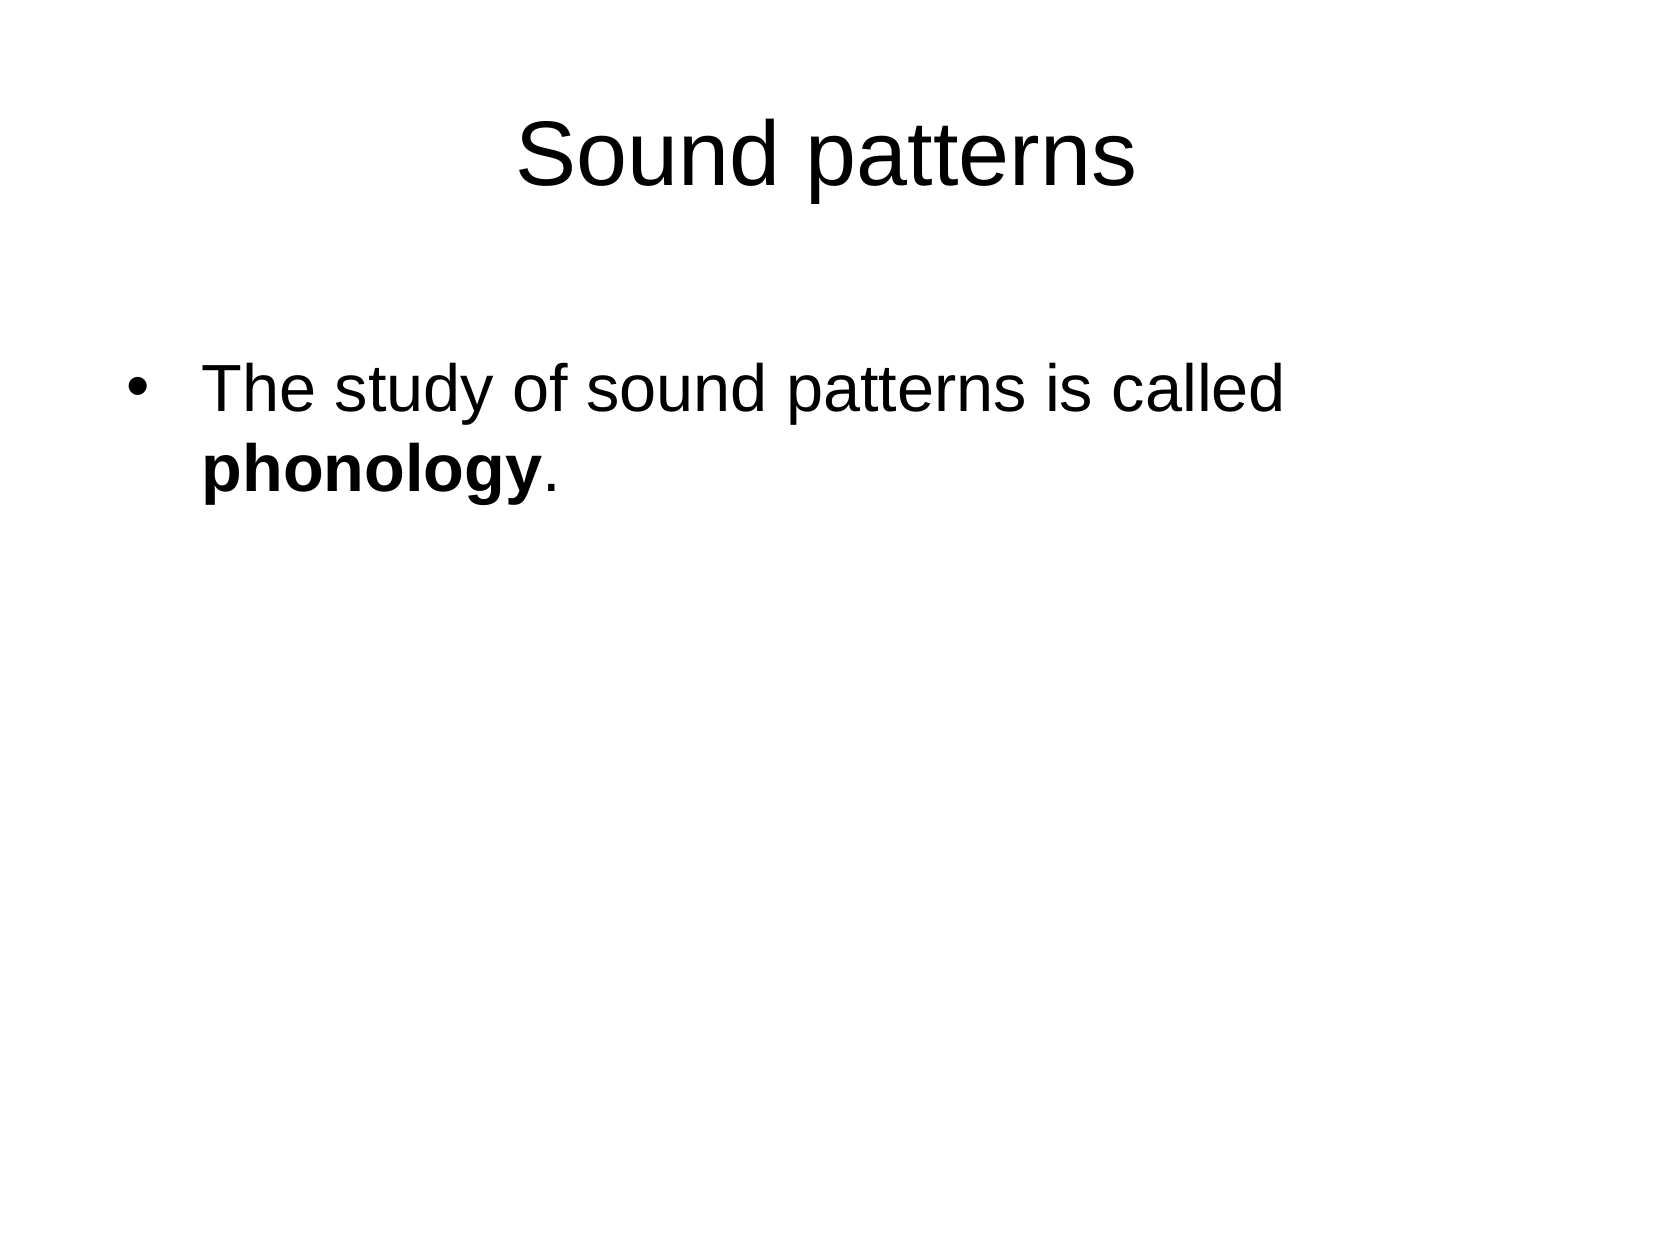

Sound patterns
The study of sound patterns is called phonology.